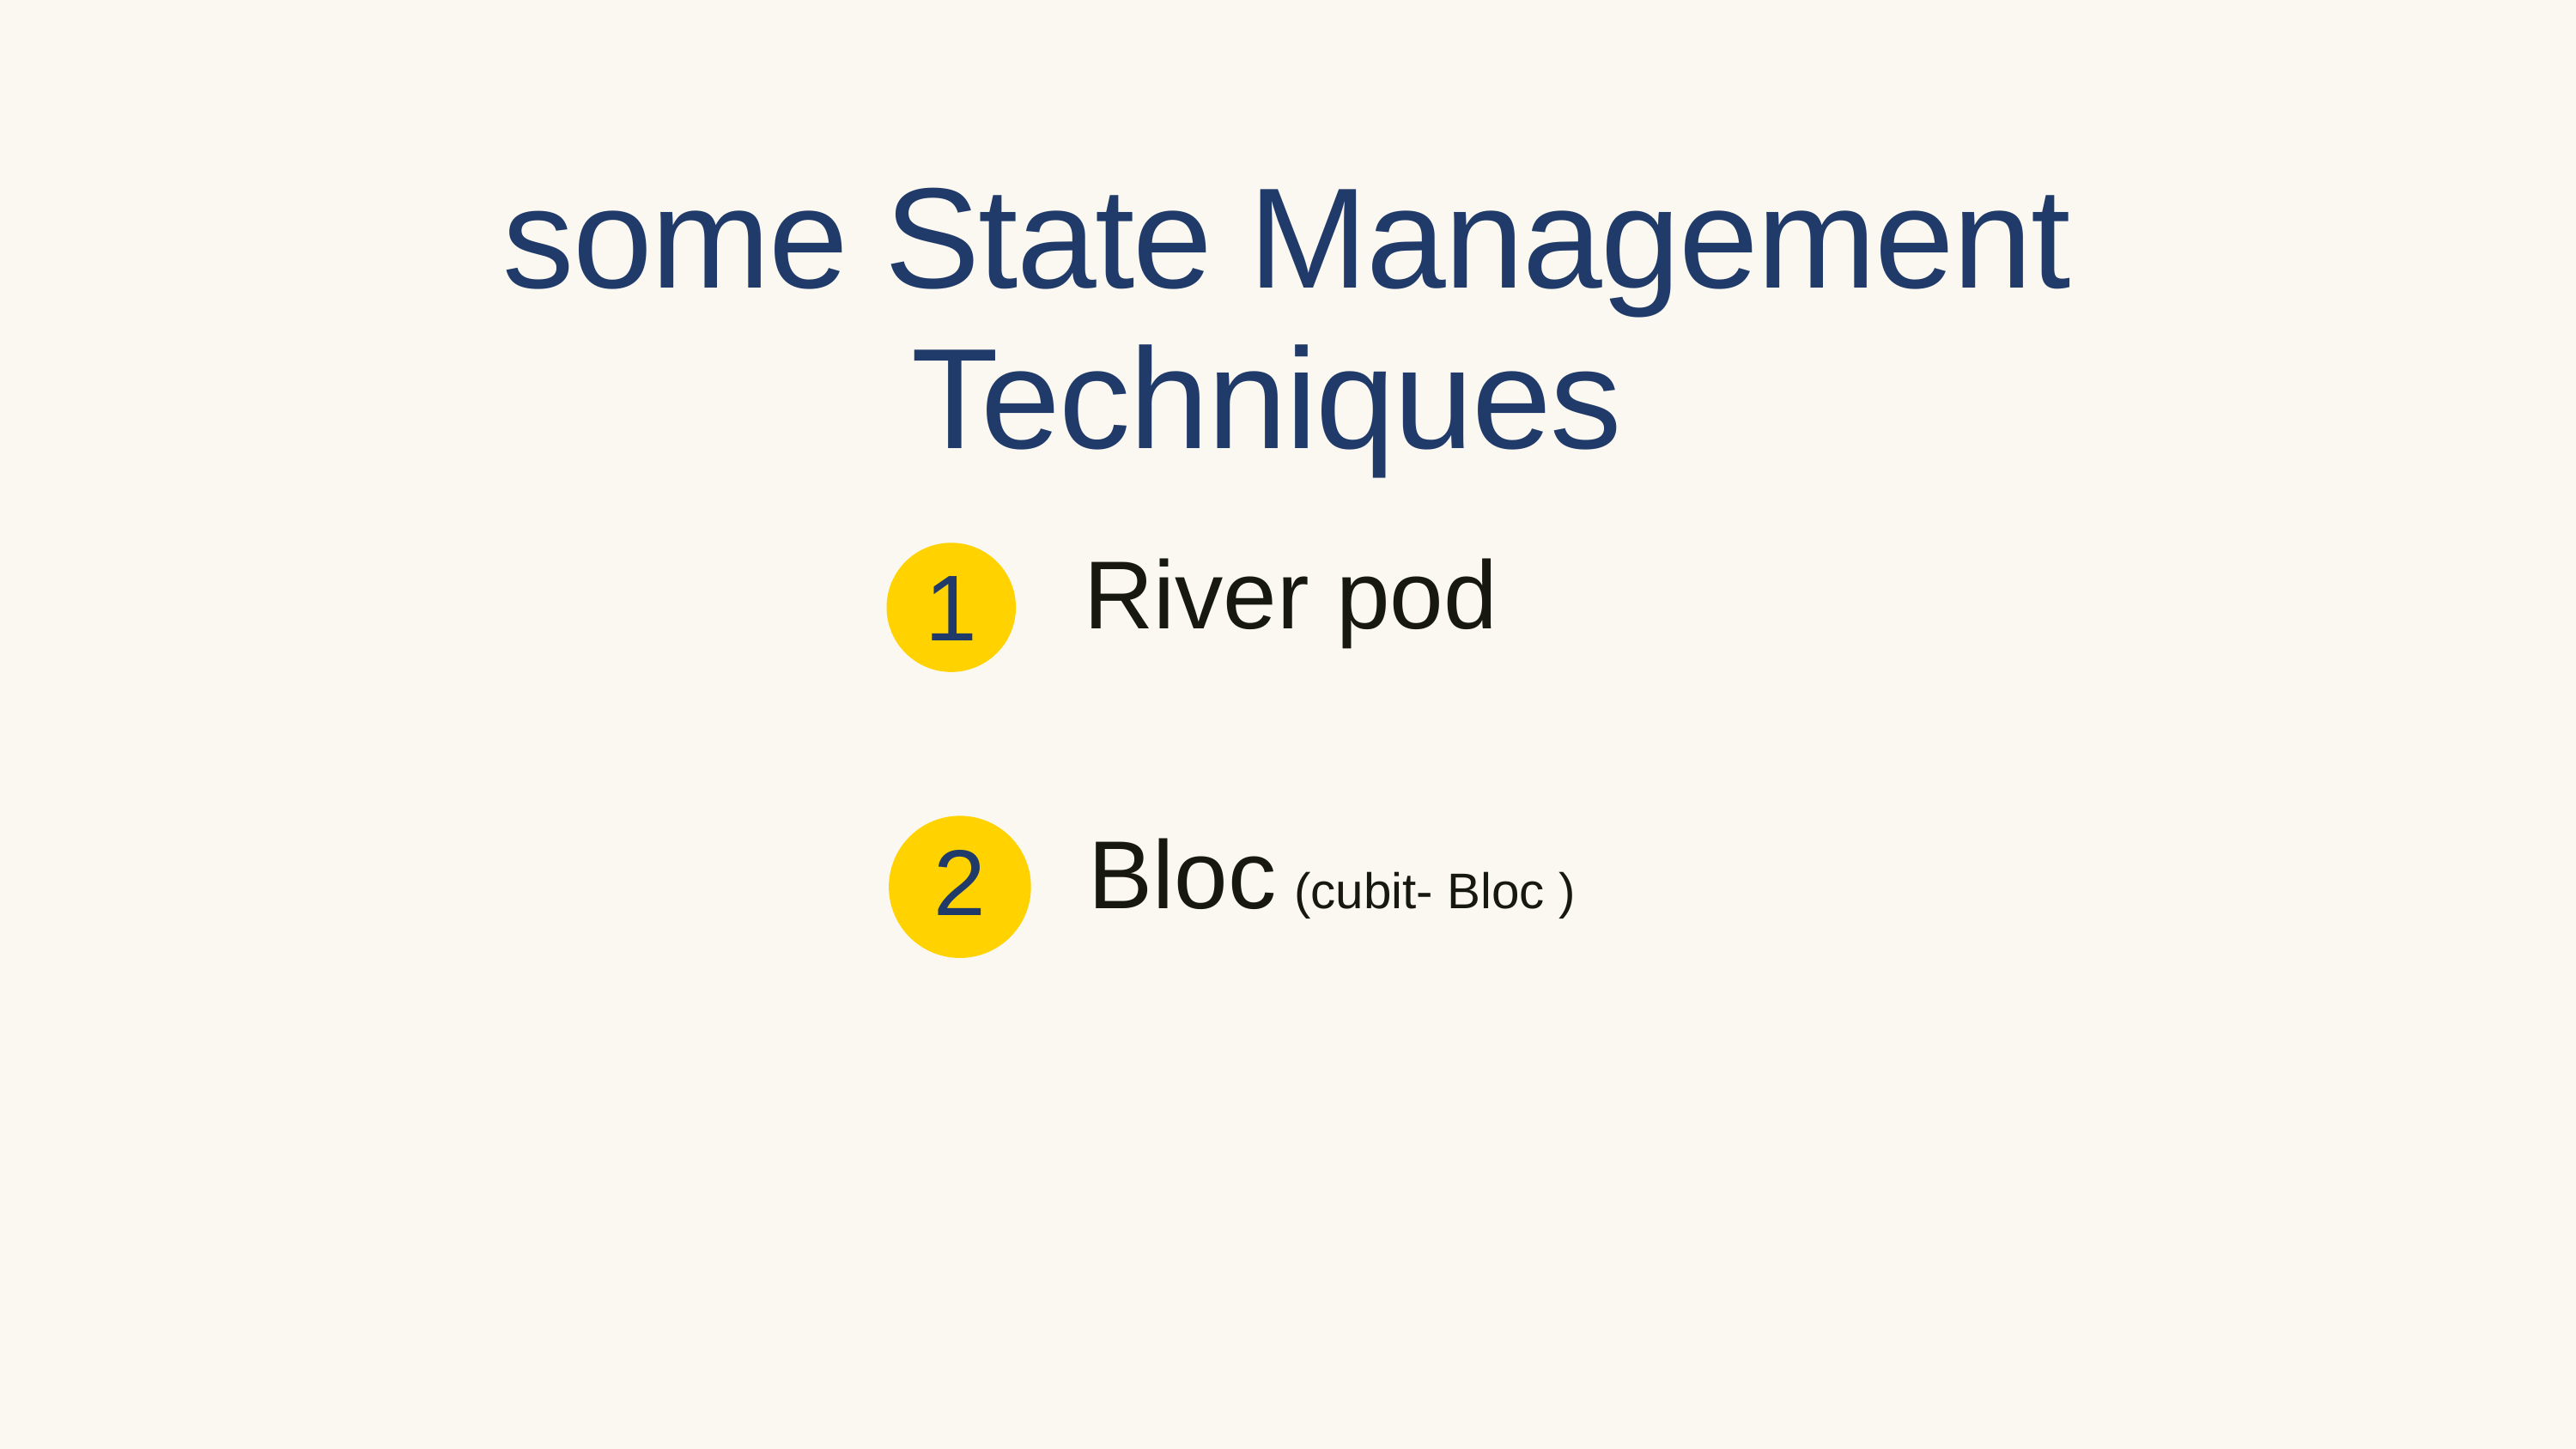

some State Management Techniques

1
River pod

2
Bloc (cubit- Bloc )